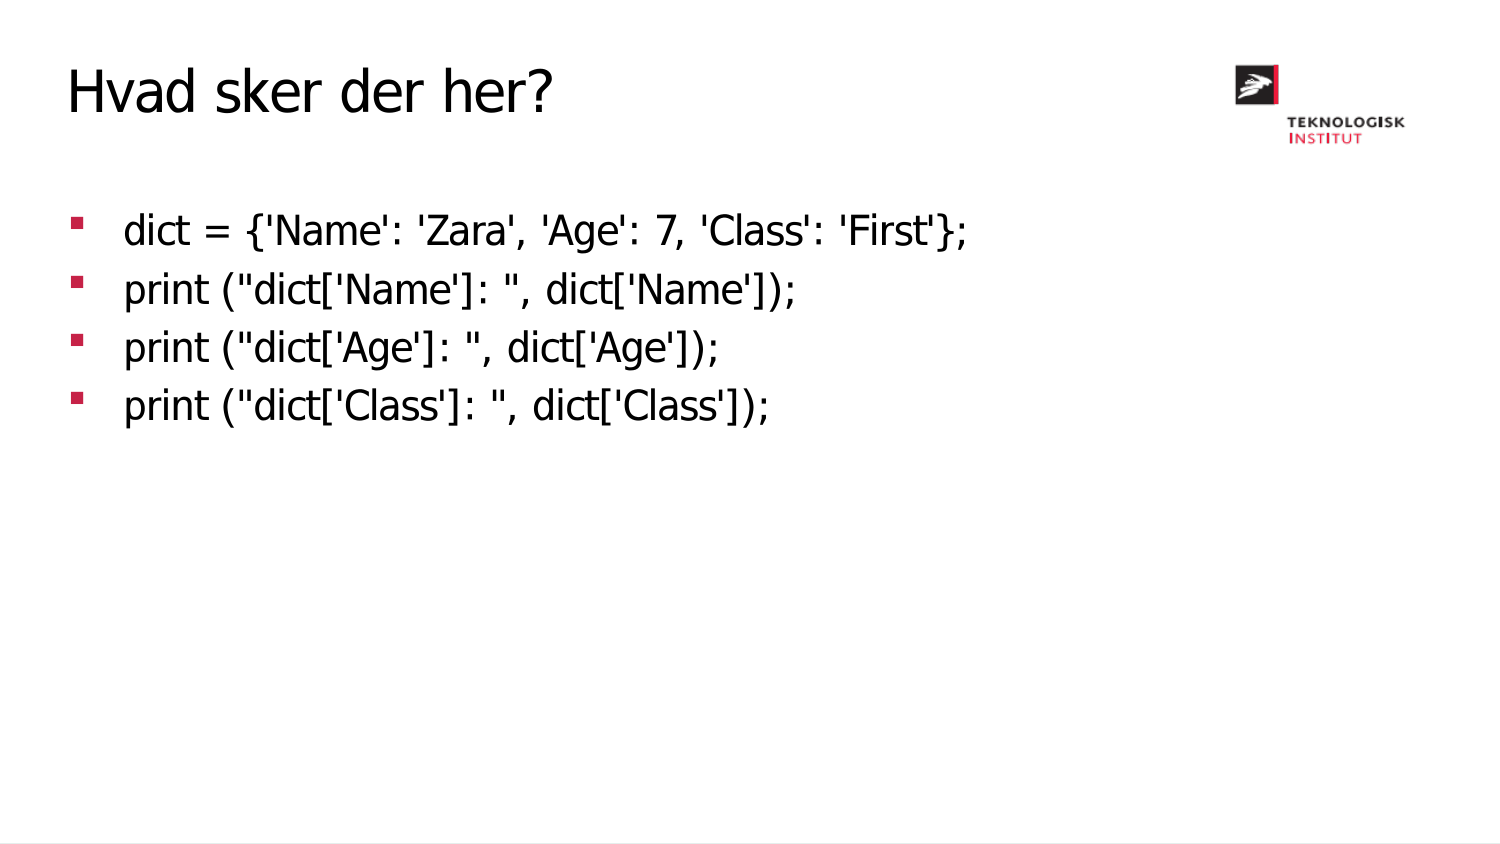

Hvad sker der her?

dict = {'Name': 'Zara', 'Age': 7, 'Class': 'First'};
print ("dict['Name']: ", dict['Name']);
print ("dict['Age']: ", dict['Age']);
print ("dict['Class']: ", dict['Class']);